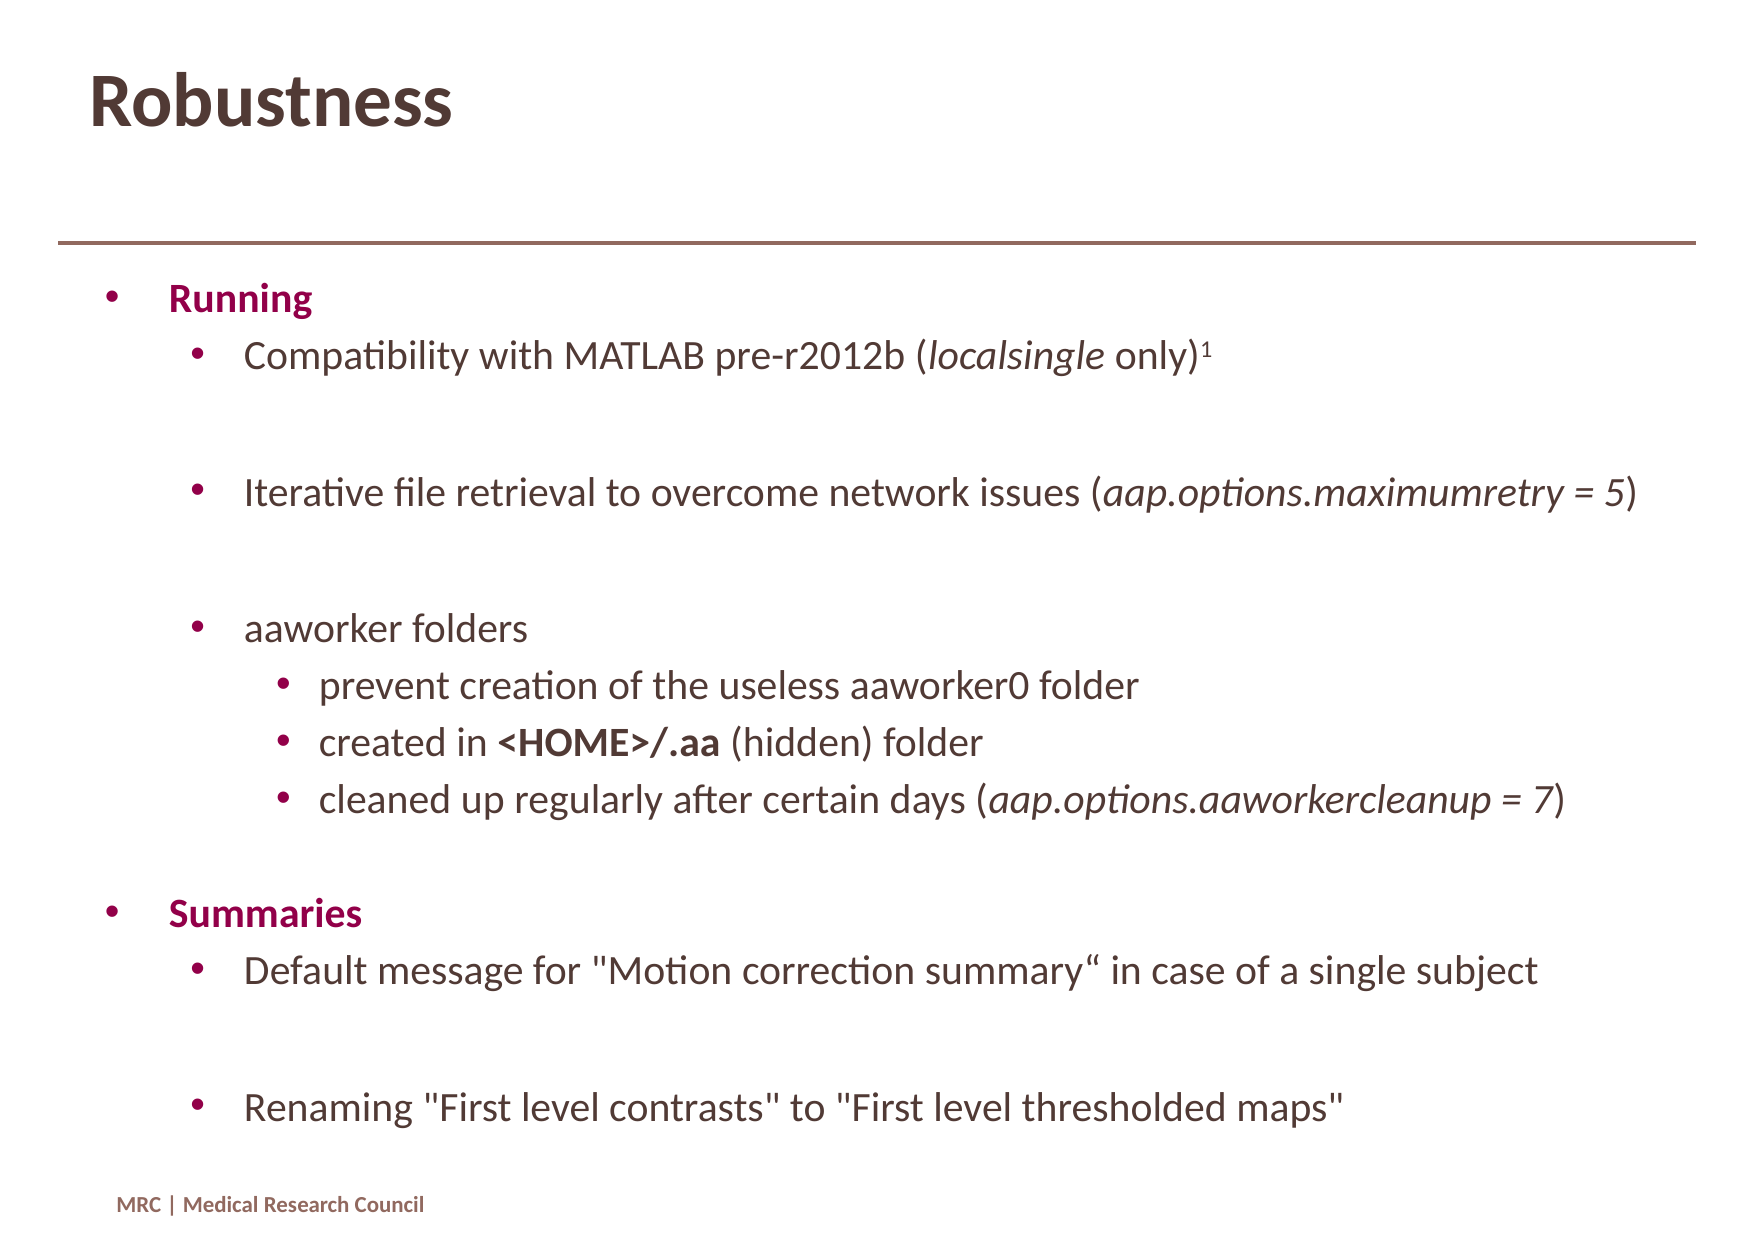

# Robustness
Running
Compatibility with MATLAB pre-r2012b (localsingle only)1

Iterative file retrieval to overcome network issues (aap.options.maximumretry = 5)

aaworker folders
prevent creation of the useless aaworker0 folder
created in <HOME>/.aa (hidden) folder
cleaned up regularly after certain days (aap.options.aaworkercleanup = 7)

Summaries
Default message for "Motion correction summary“ in case of a single subject

Renaming "First level contrasts" to "First level thresholded maps"

MRC | Medical Research Council